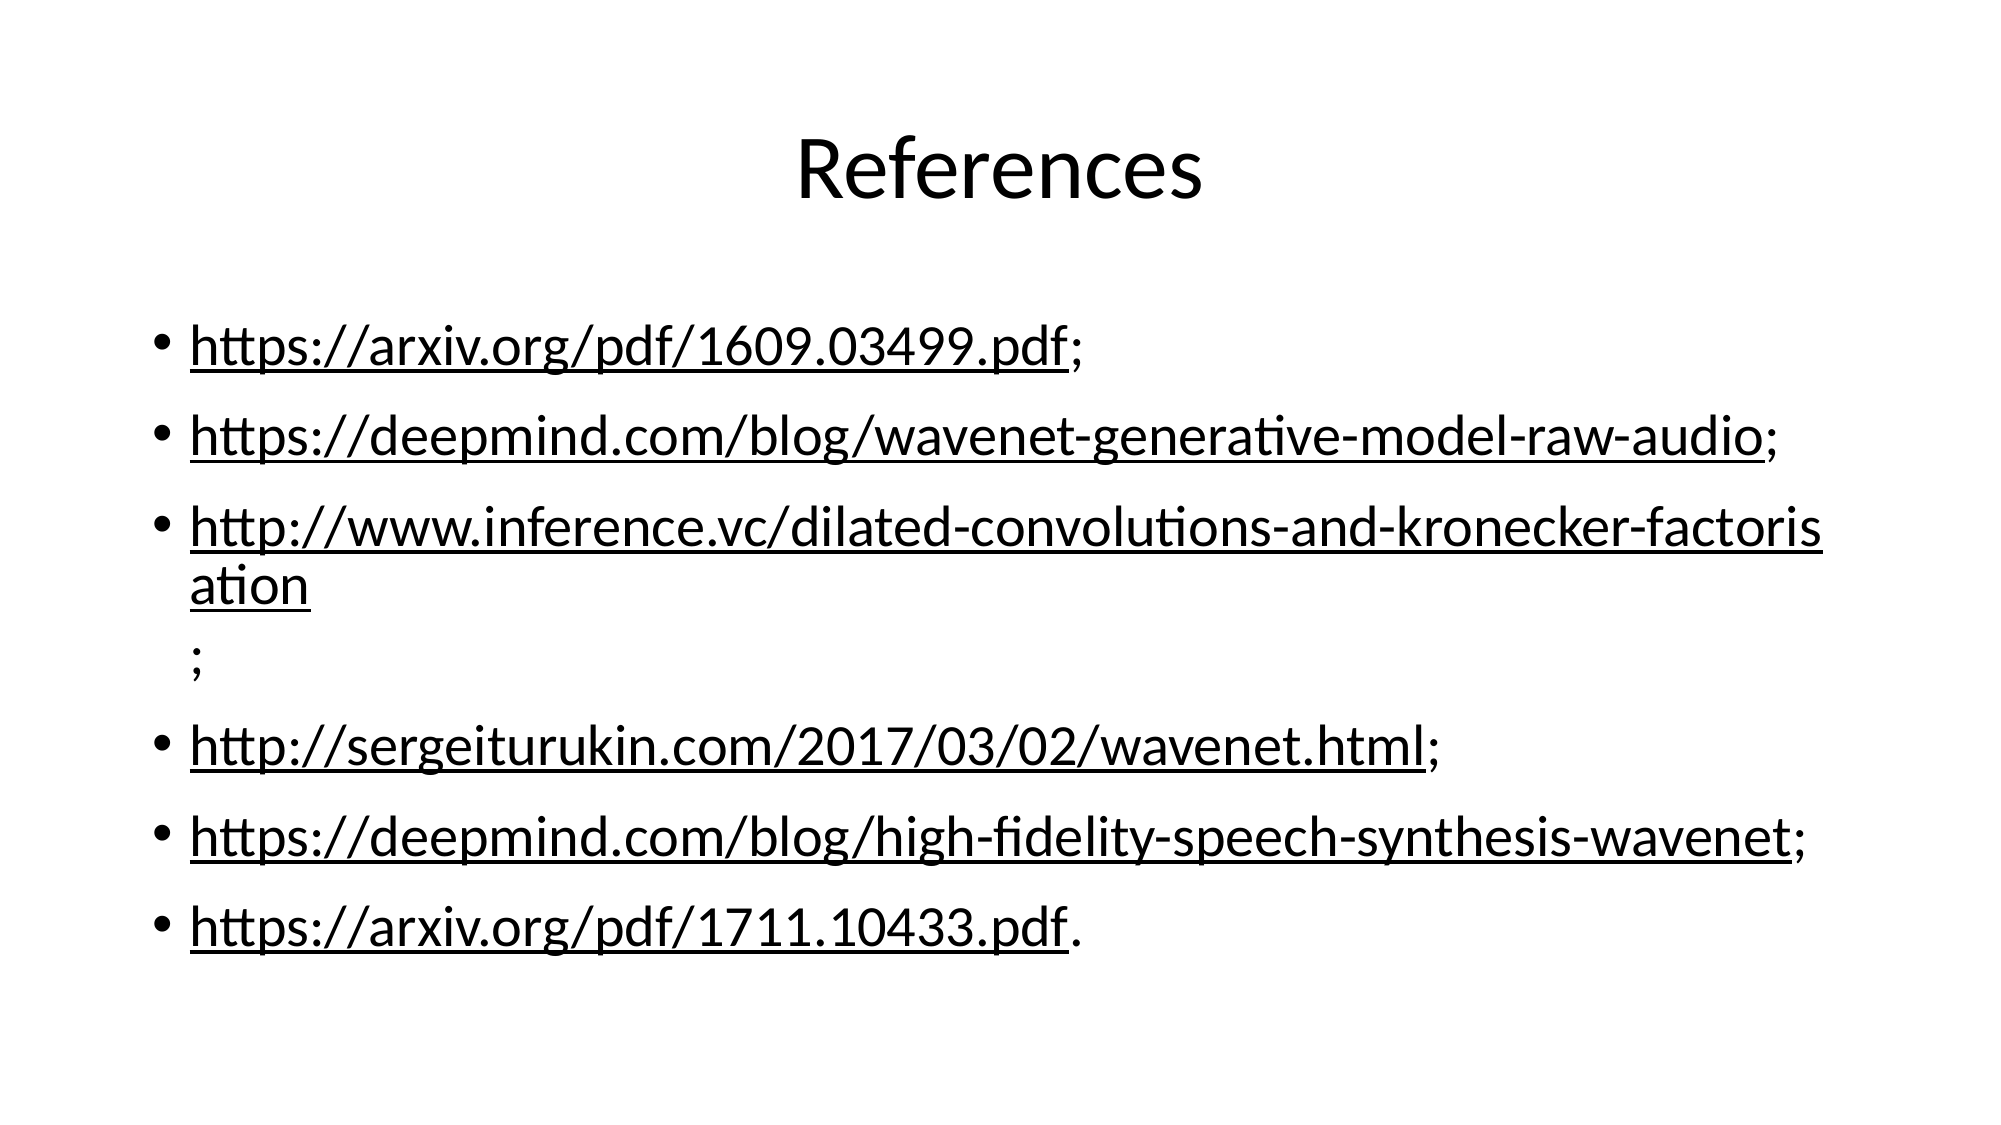

# References
https://arxiv.org/pdf/1609.03499.pdf;
https://deepmind.com/blog/wavenet-generative-model-raw-audio;
http://www.inference.vc/dilated-convolutions-and-kronecker-factorisation;
http://sergeiturukin.com/2017/03/02/wavenet.html;
https://deepmind.com/blog/high-fidelity-speech-synthesis-wavenet;
https://arxiv.org/pdf/1711.10433.pdf.